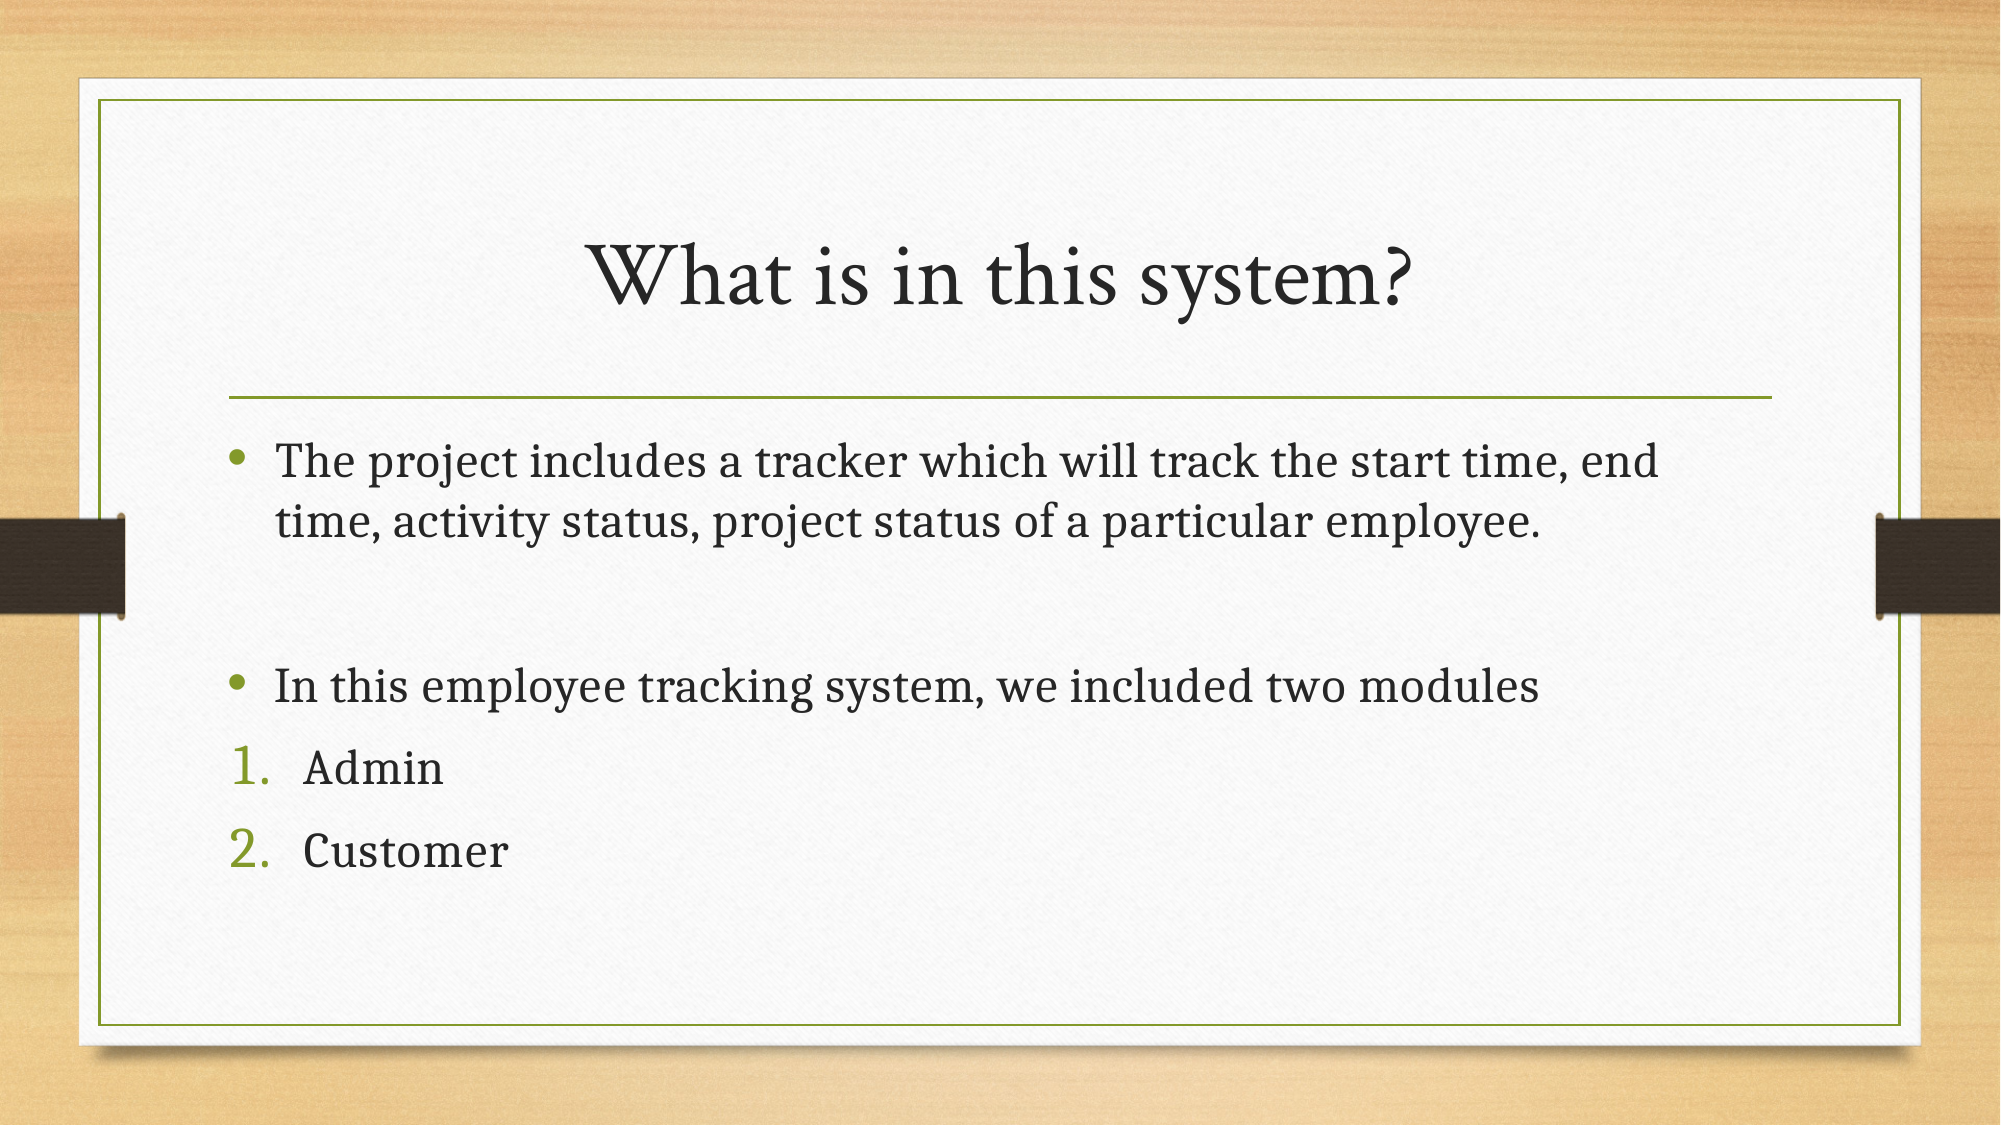

# What is in this system?
The project includes a tracker which will track the start time, end time, activity status, project status of a particular employee.

In this employee tracking system, we included two modules
Admin
Customer